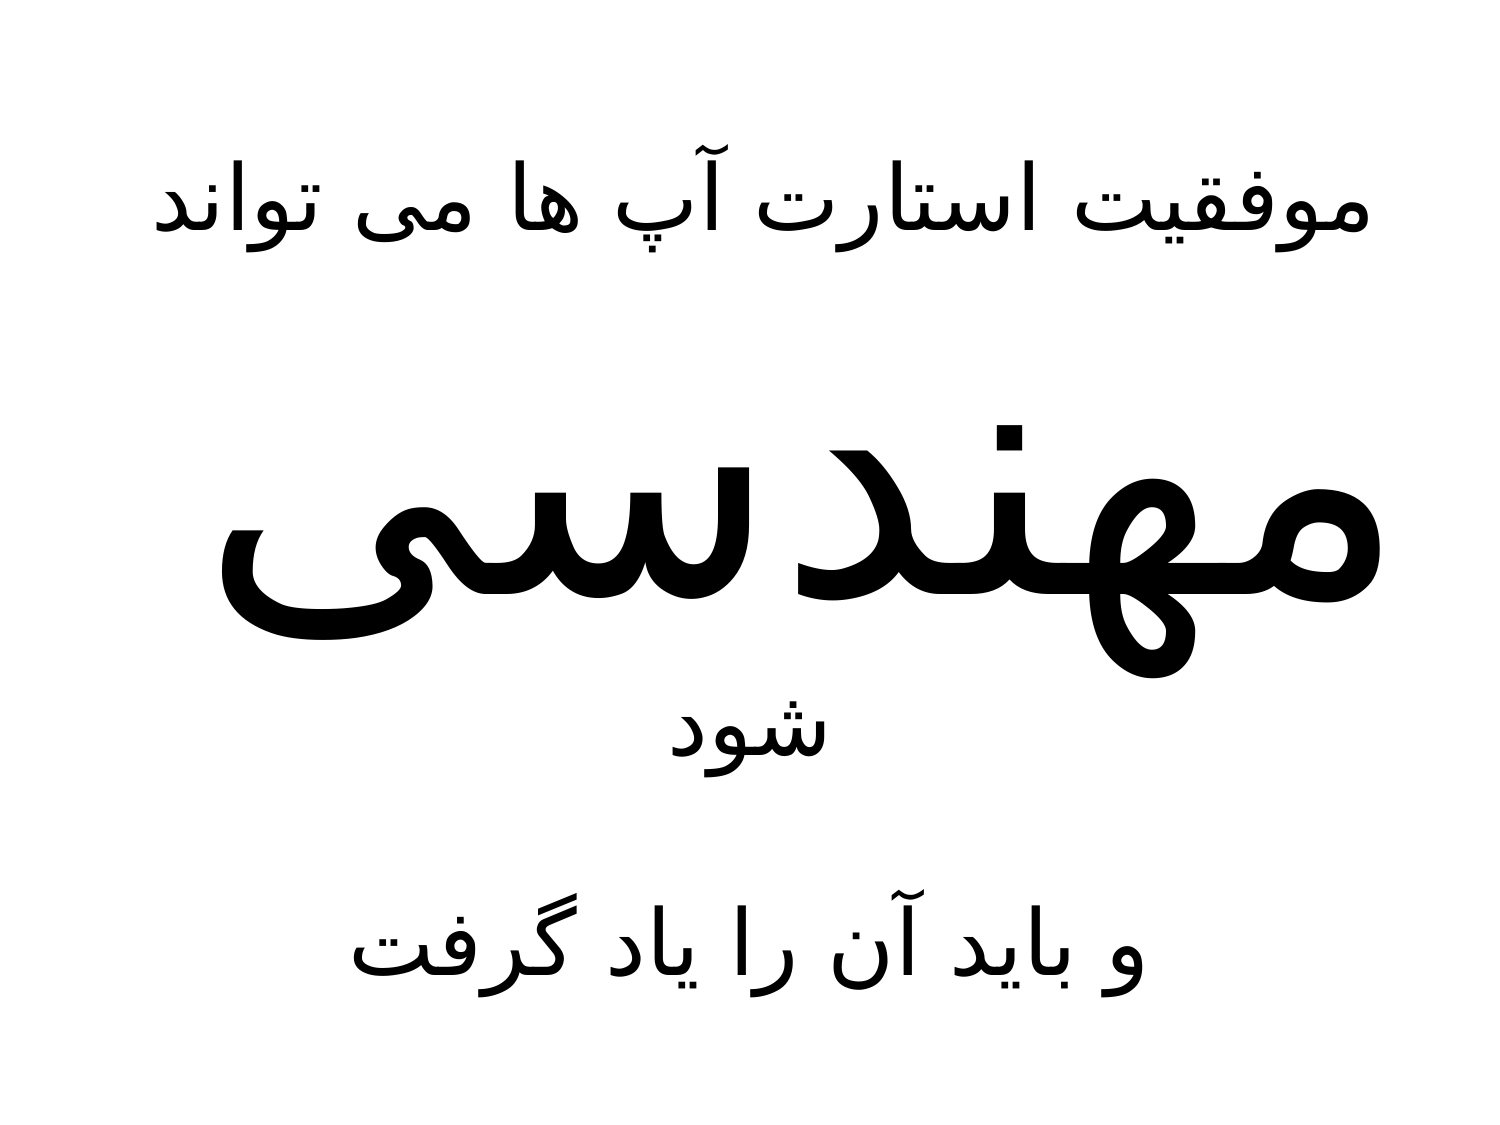

# موفقیت استارت آپ ها می تواند مهندسی شود و باید آن را یاد گرفت